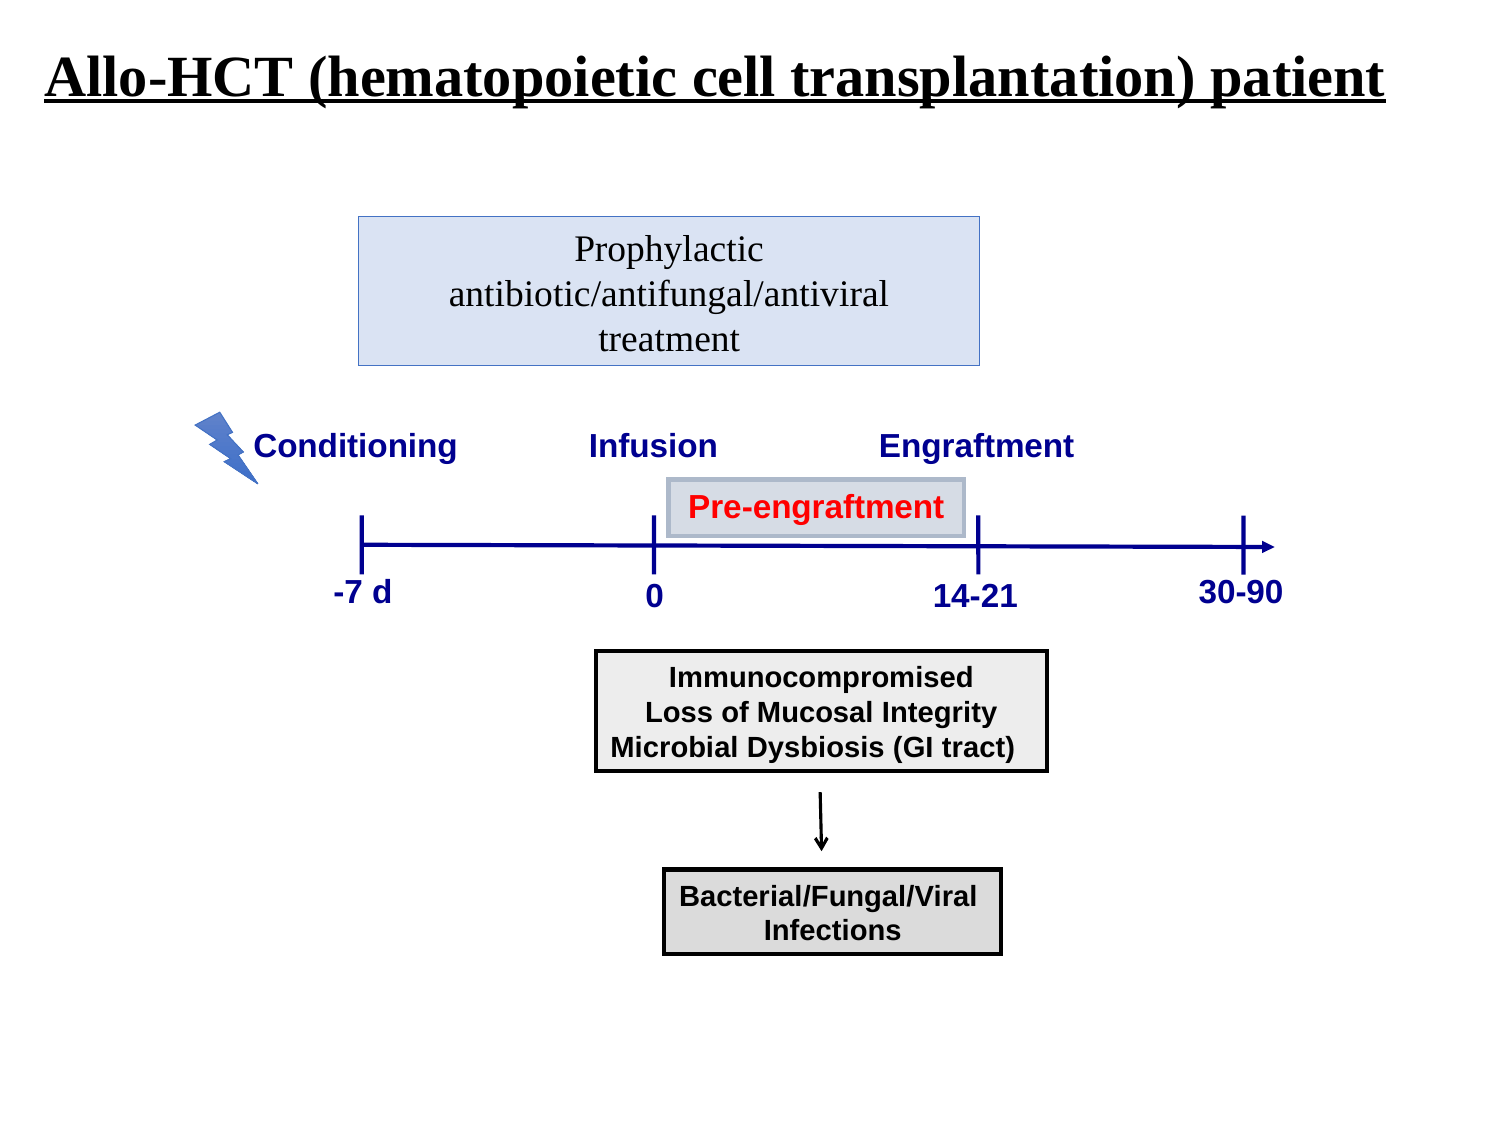

Allo-HCT (hematopoietic cell transplantation) patient
Prophylactic antibiotic/antifungal/antiviral treatment

Conditioning
Infusion
Engraftment
Pre-engraftment

-7 d
30-90
0
14-21
Immunocompromised
Loss of Mucosal Integrity
Microbial Dysbiosis (GI tract)
Bacterial/Fungal/Viral
Infections